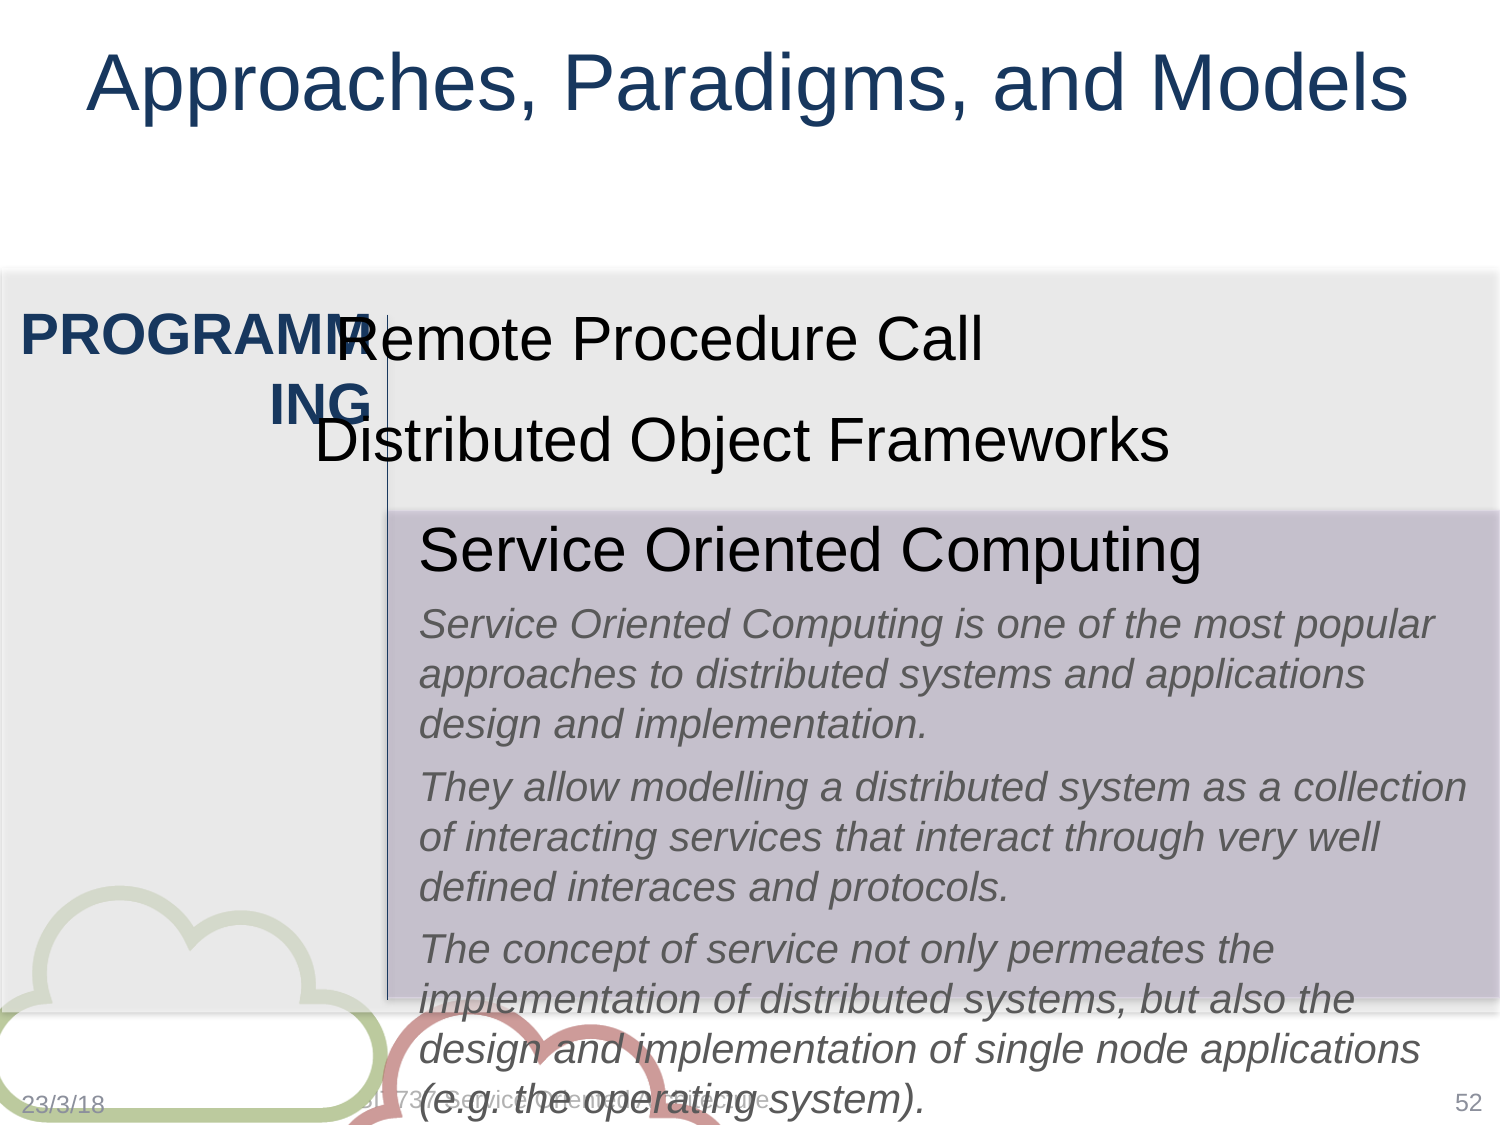

# Approaches, Paradigms, and Models

PROGRAMMING
Remote Procedure Call
Distributed Object Frameworks
Service Oriented Computing
Service Oriented Computing is one of the most popular approaches to distributed systems and applications design and implementation.
They allow modelling a distributed system as a collection of interacting services that interact through very well defined interaces and protocols.
The concept of service not only permeates the implementation of distributed systems, but also the design and implementation of single node applications (e.g. the operating system).

52
23/3/18
SIT737 Service Oriented Architecture